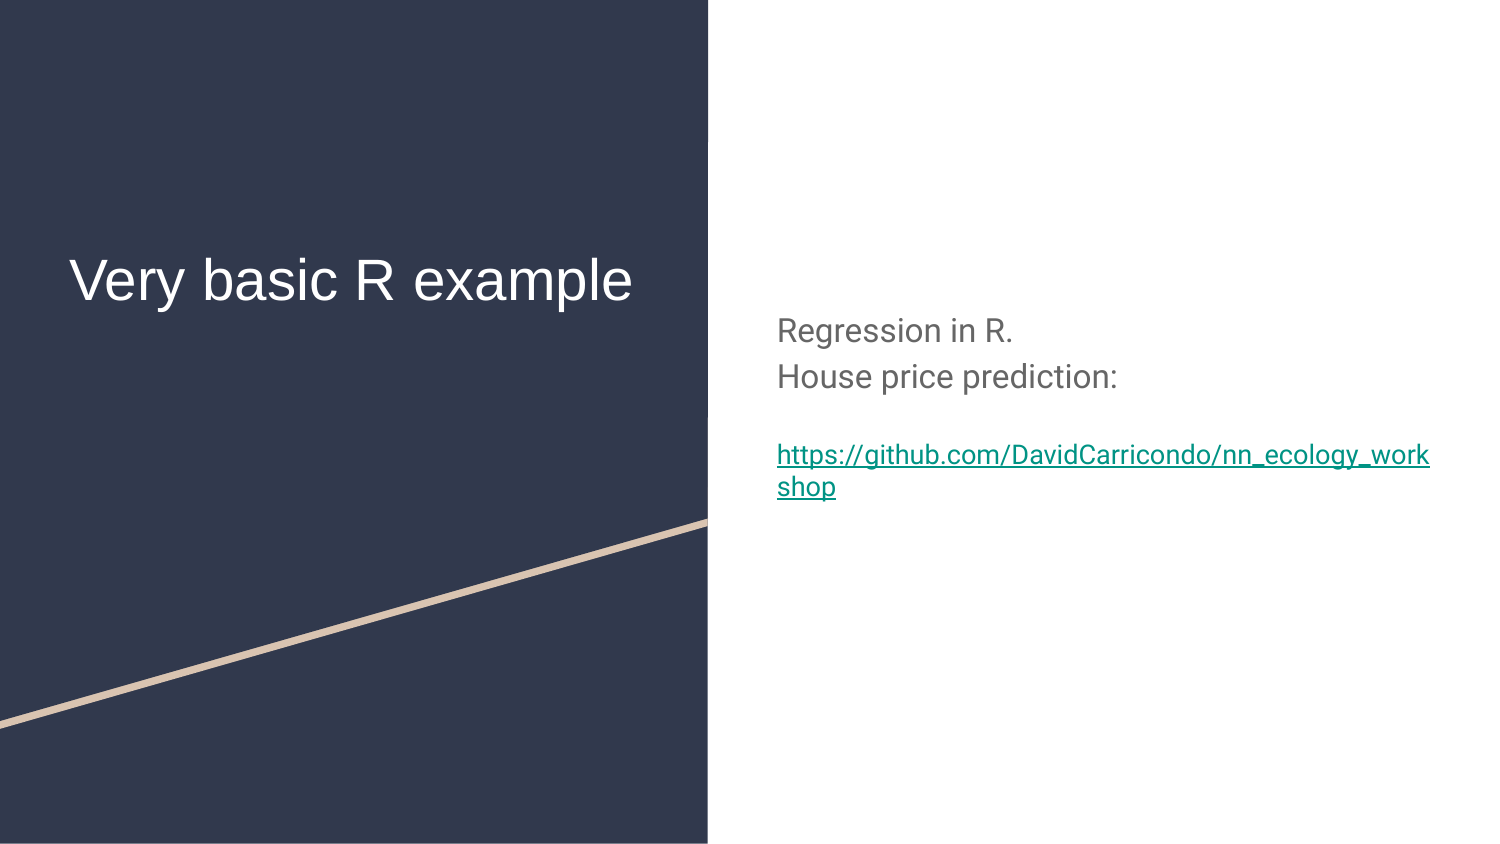

Regression in R.
House price prediction:
https://github.com/DavidCarricondo/nn_ecology_workshop
# Very basic R example